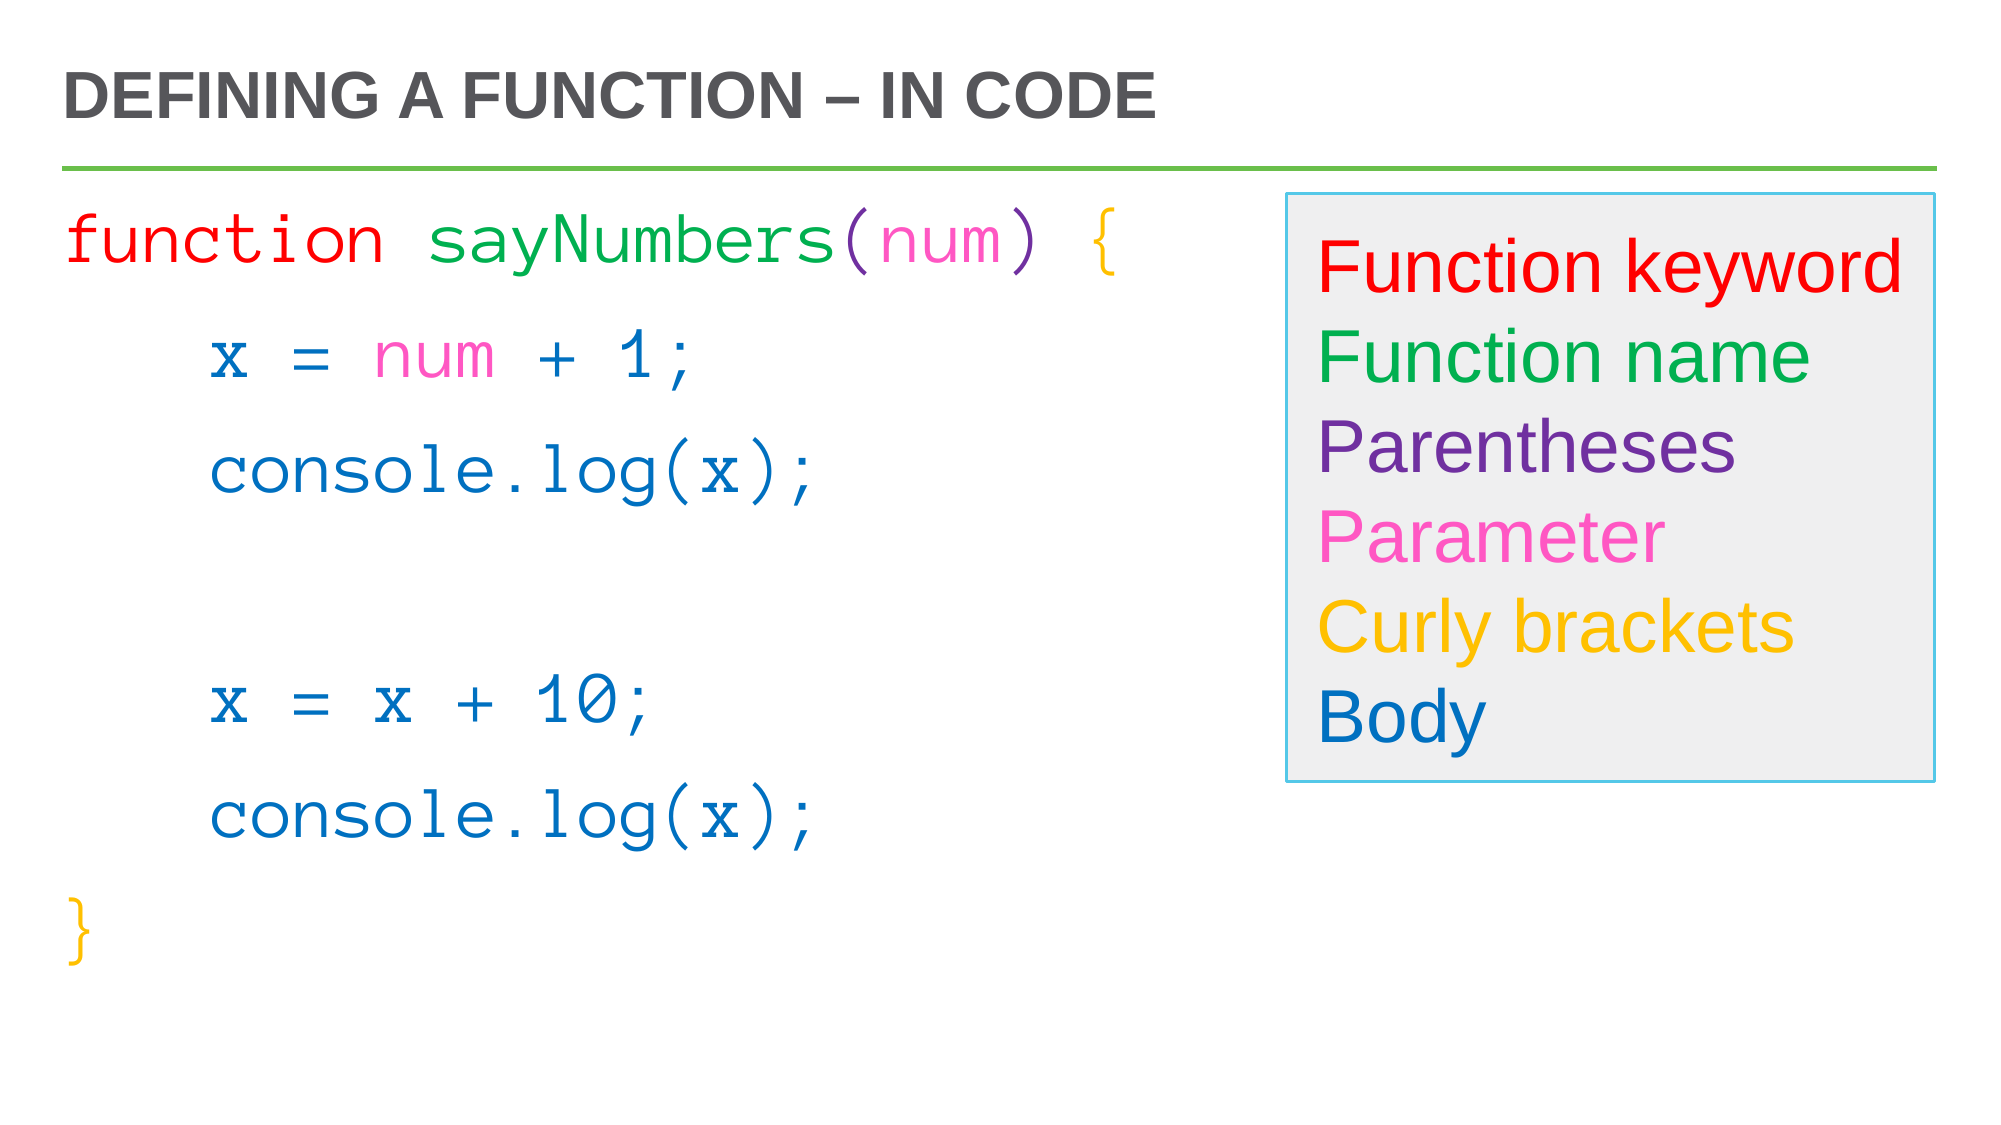

# Defining a Function – In Code
function sayNumbers(num) {
	x = num + 1;
	console.log(x);

	x = x + 10;
	console.log(x);
}

Function keyword
Function name
Parentheses
Parameter
Curly brackets
Body